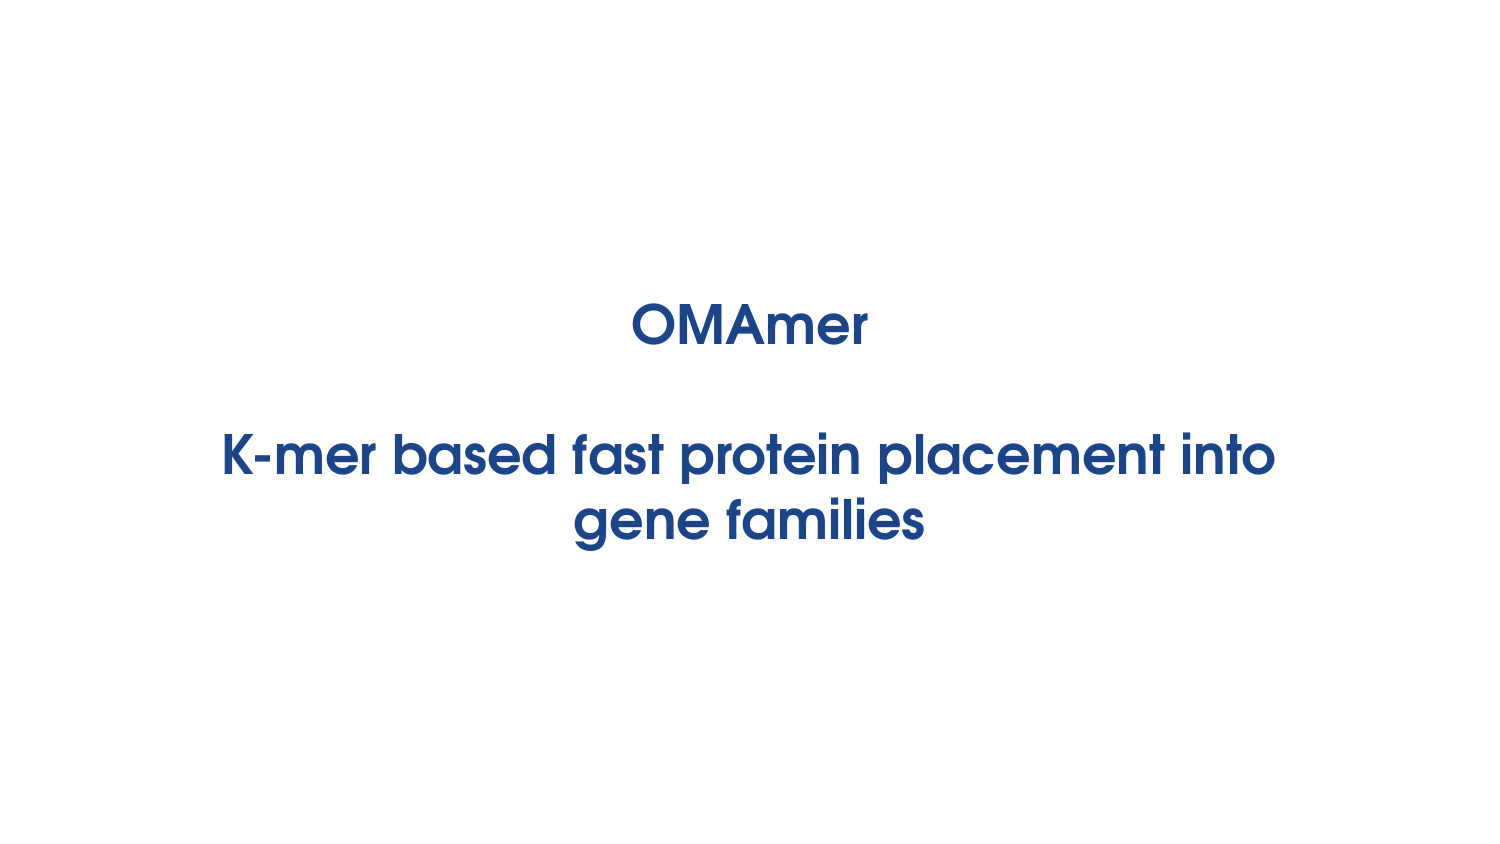

OMAmer

K-mer based fast protein placement into gene families